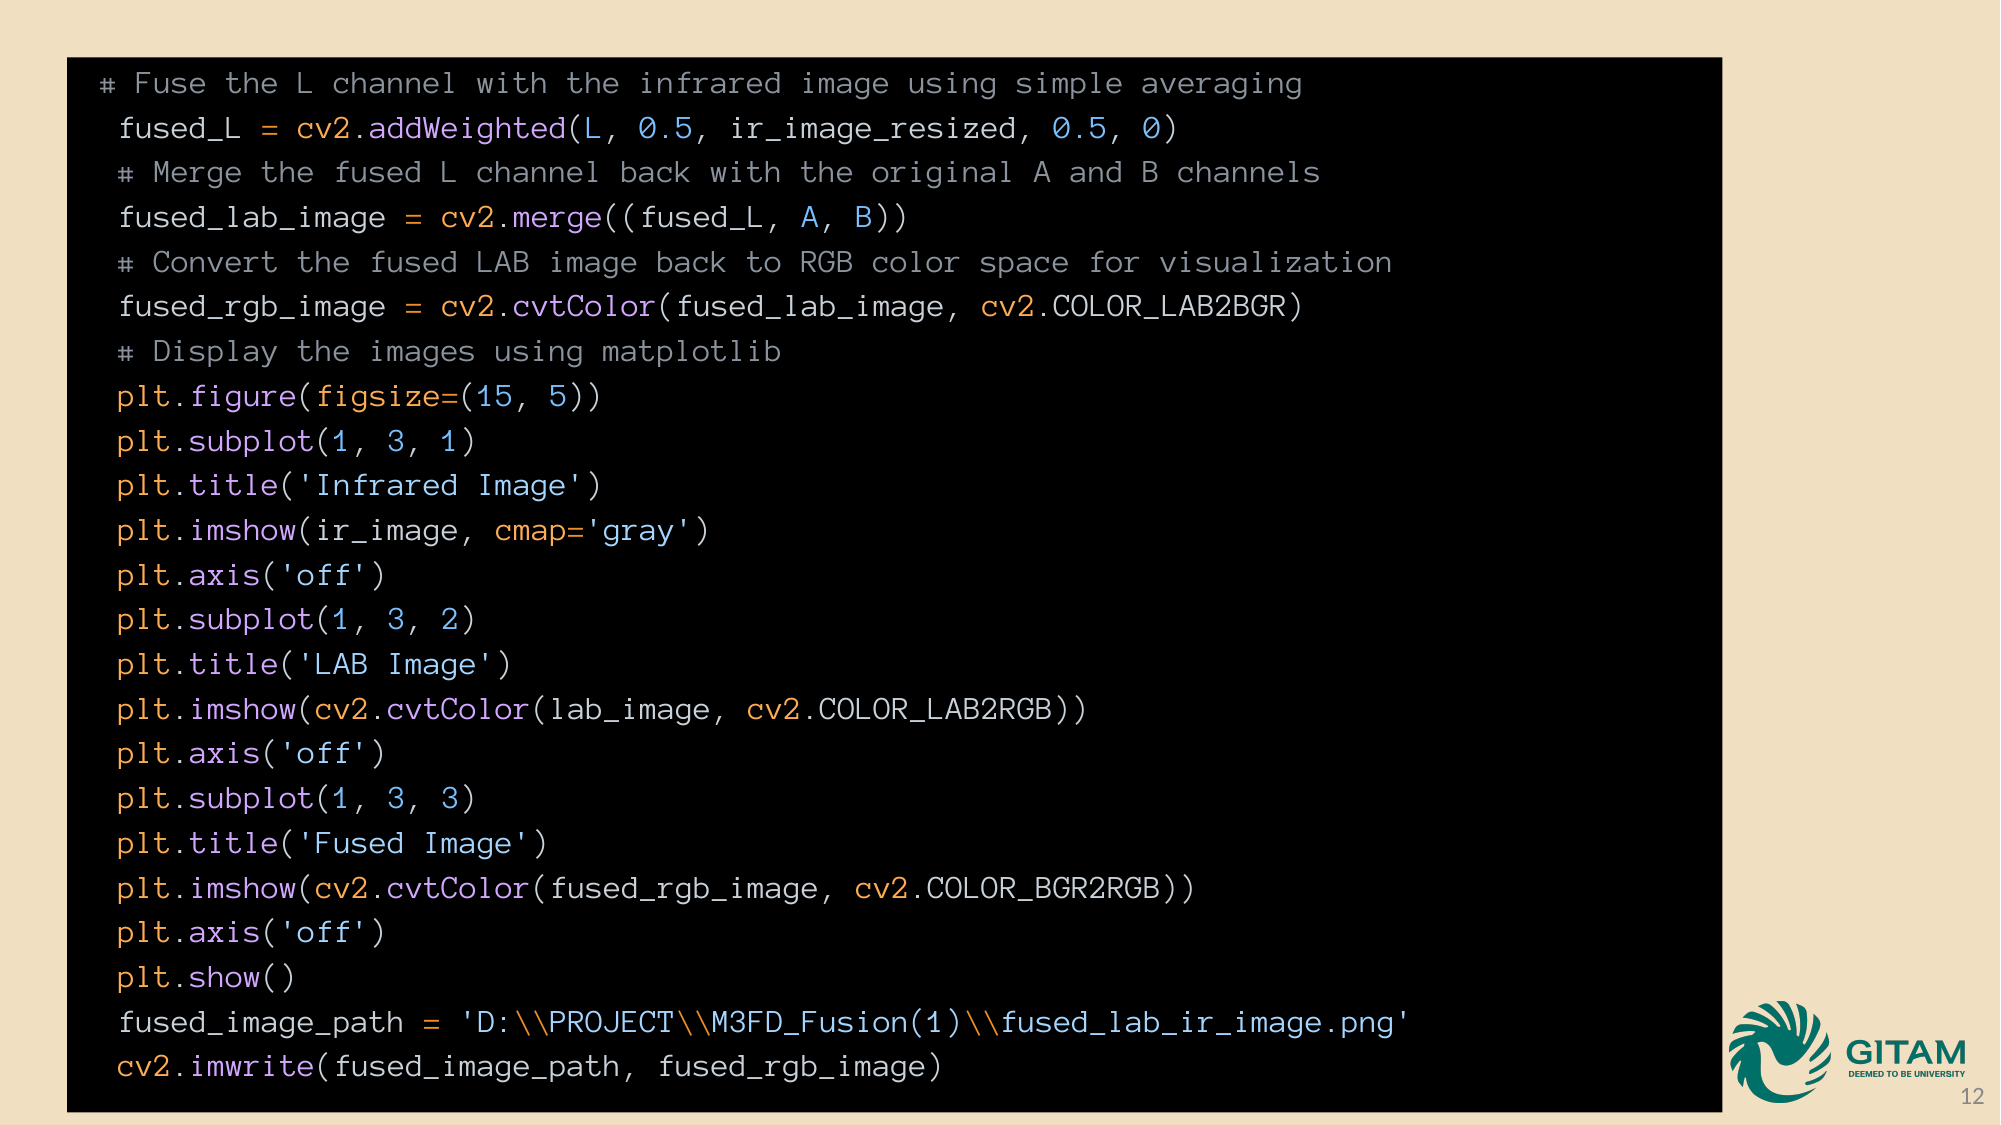

# Fuse the L channel with the infrared image using simple averaging
  fused_L = cv2.addWeighted(L, 0.5, ir_image_resized, 0.5, 0)
  # Merge the fused L channel back with the original A and B channels
  fused_lab_image = cv2.merge((fused_L, A, B))
  # Convert the fused LAB image back to RGB color space for visualization
  fused_rgb_image = cv2.cvtColor(fused_lab_image, cv2.COLOR_LAB2BGR)
  # Display the images using matplotlib
  plt.figure(figsize=(15, 5))
  plt.subplot(1, 3, 1)
  plt.title('Infrared Image')
  plt.imshow(ir_image, cmap='gray')
  plt.axis('off')
  plt.subplot(1, 3, 2)
  plt.title('LAB Image')
  plt.imshow(cv2.cvtColor(lab_image, cv2.COLOR_LAB2RGB))
  plt.axis('off')
  plt.subplot(1, 3, 3)
  plt.title('Fused Image')
  plt.imshow(cv2.cvtColor(fused_rgb_image, cv2.COLOR_BGR2RGB))
  plt.axis('off')
  plt.show()
  fused_image_path = 'D:\\PROJECT\\M3FD_Fusion(1)\\fused_lab_ir_image.png'
  cv2.imwrite(fused_image_path, fused_rgb_image)
12